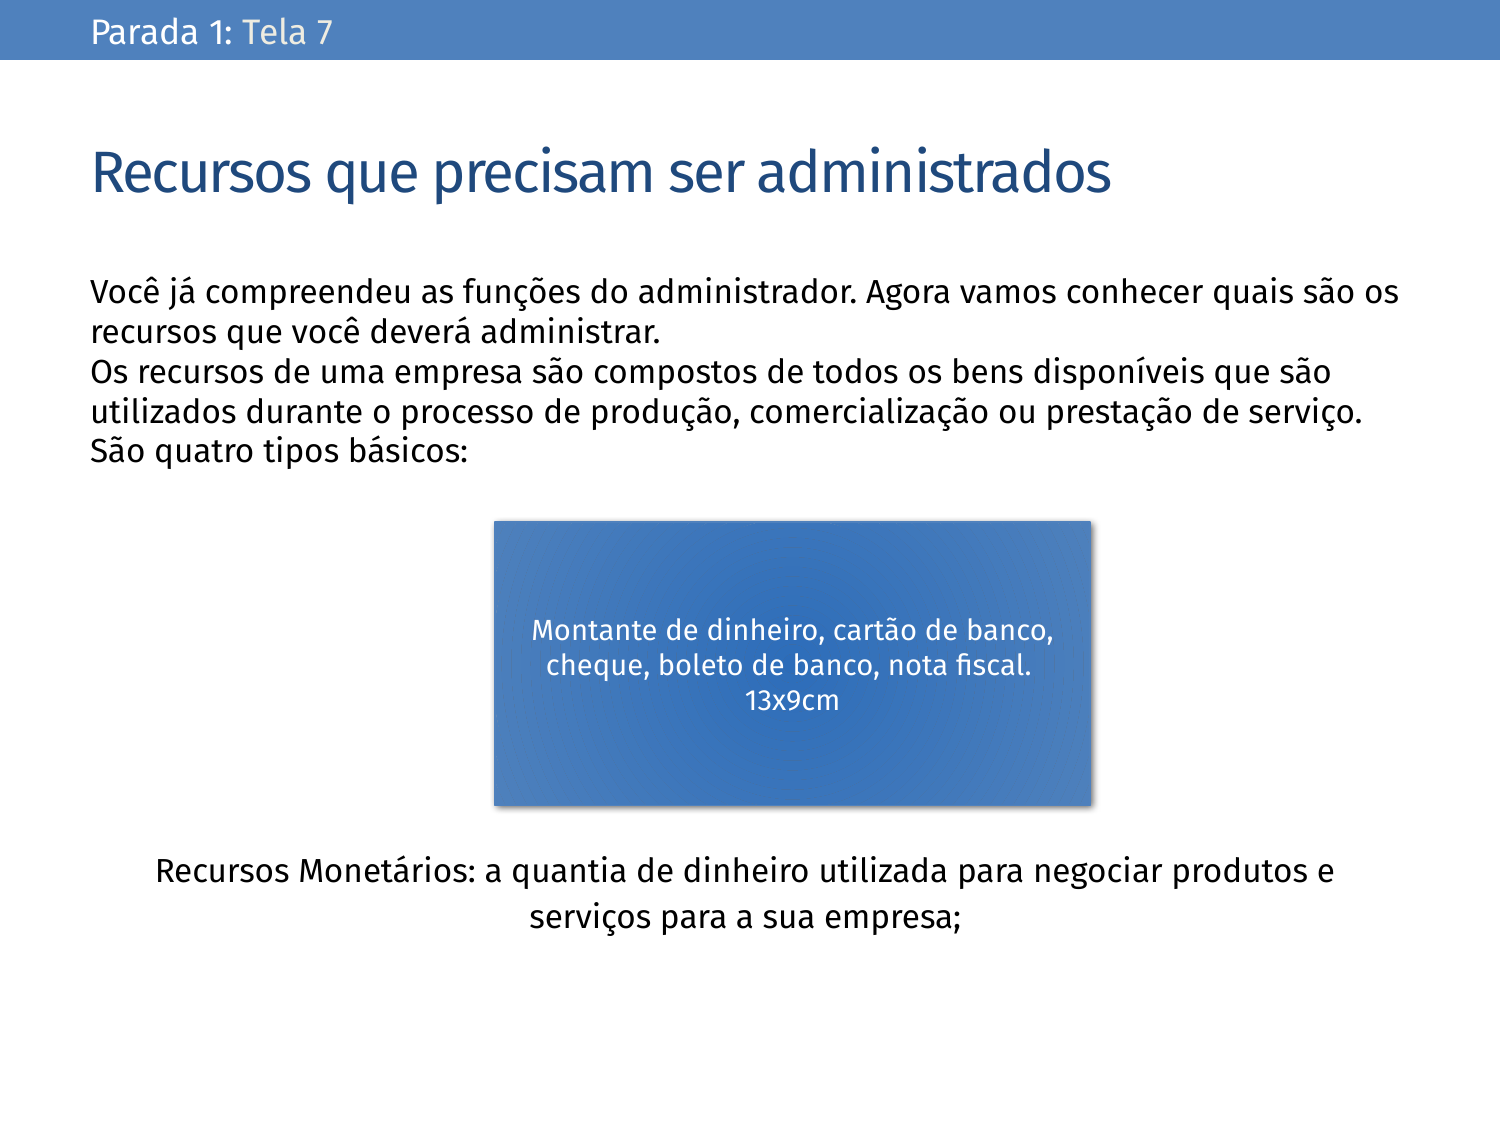

Parada 1: Tela 7
# Recursos que precisam ser administrados
Você já compreendeu as funções do administrador. Agora vamos conhecer quais são os recursos que você deverá administrar.
Os recursos de uma empresa são compostos de todos os bens disponíveis que são utilizados durante o processo de produção, comercialização ou prestação de serviço. São quatro tipos básicos:

Recursos Monetários: a quantia de dinheiro utilizada para negociar produtos e
serviços para a sua empresa;
Montante de dinheiro, cartão de banco, cheque, boleto de banco, nota fiscal.
13x9cm